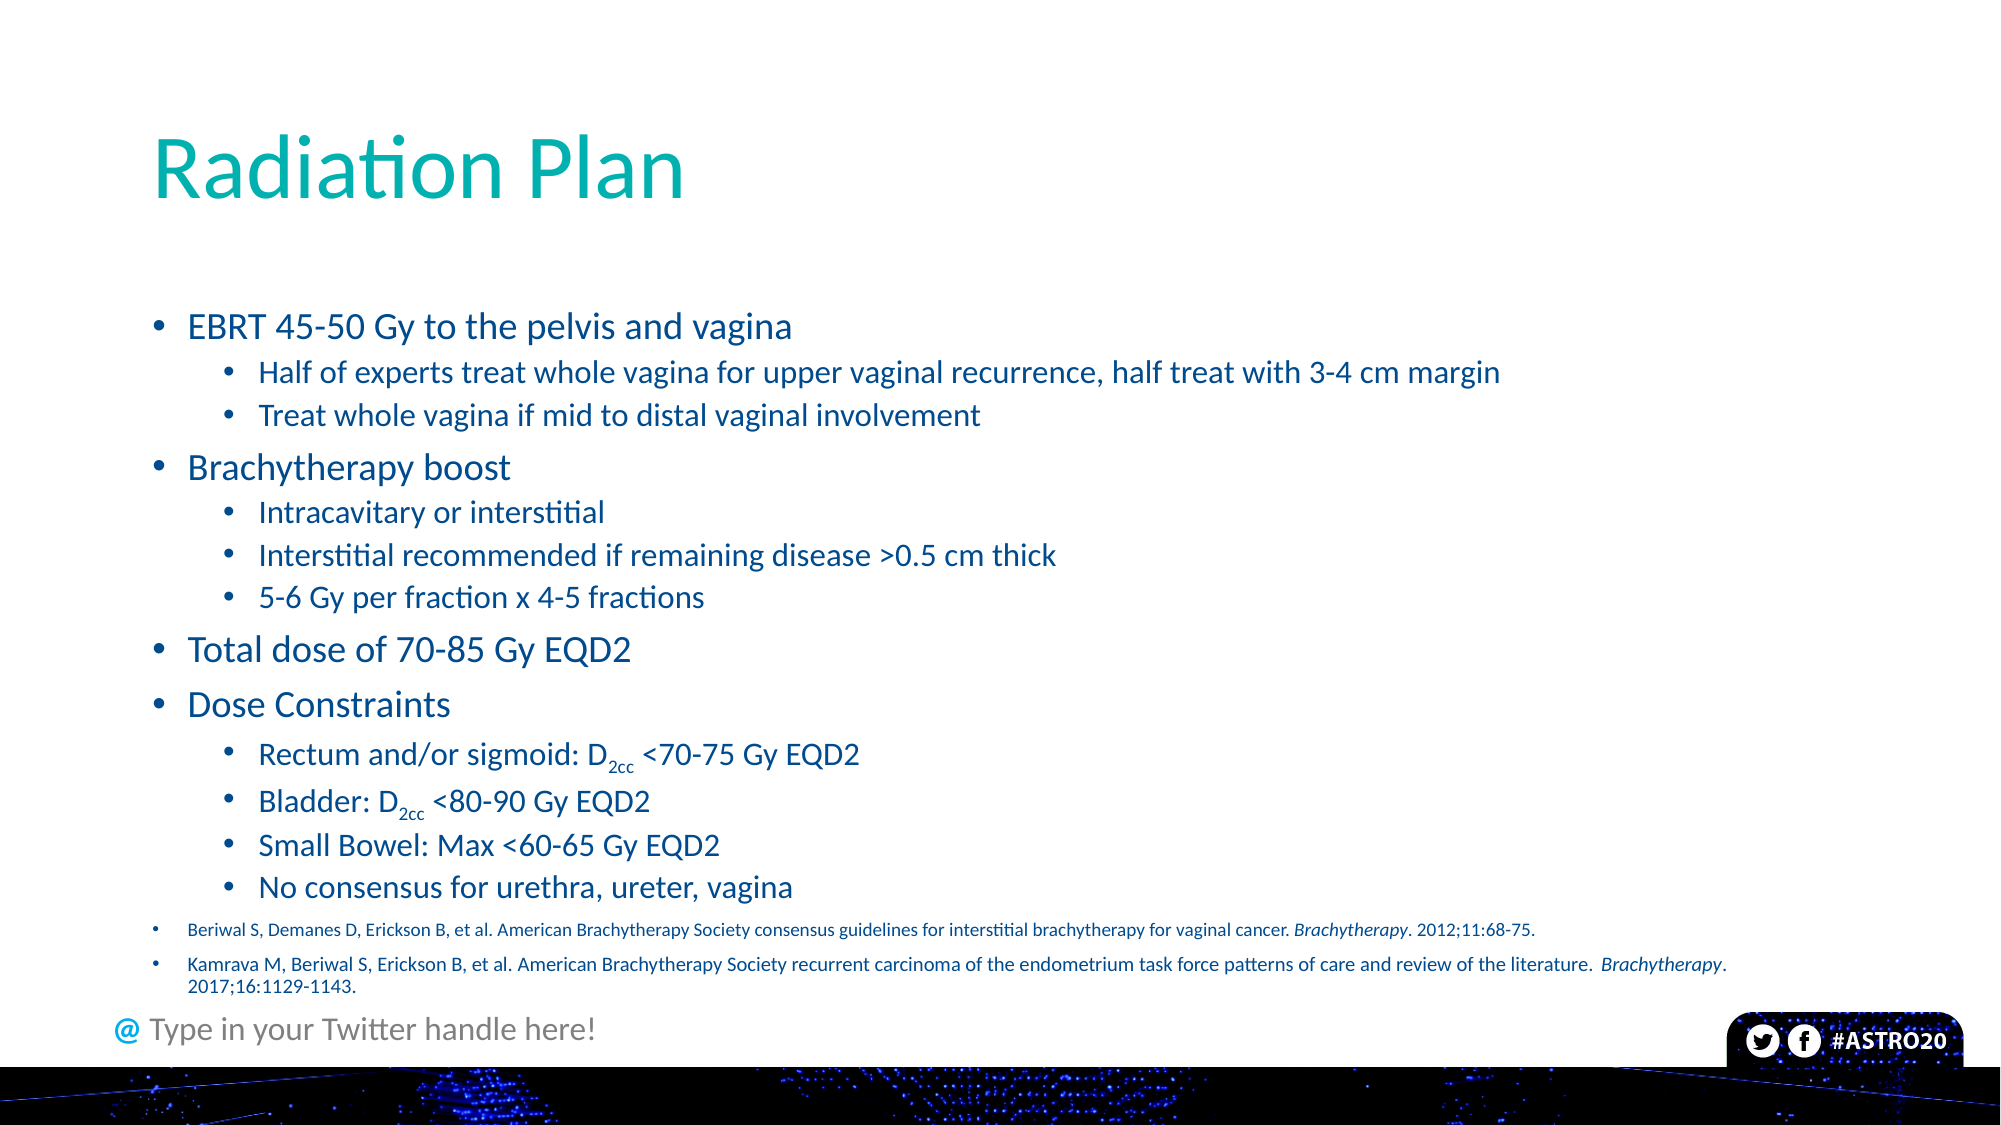

# Radiation Plan
EBRT 45-50 Gy to the pelvis and vagina
Half of experts treat whole vagina for upper vaginal recurrence, half treat with 3-4 cm margin
Treat whole vagina if mid to distal vaginal involvement
Brachytherapy boost
Intracavitary or interstitial
Interstitial recommended if remaining disease >0.5 cm thick
5-6 Gy per fraction x 4-5 fractions
Total dose of 70-85 Gy EQD2
Dose Constraints
Rectum and/or sigmoid: D2cc <70-75 Gy EQD2
Bladder: D2cc <80-90 Gy EQD2
Small Bowel: Max <60-65 Gy EQD2
No consensus for urethra, ureter, vagina
Beriwal S, Demanes D, Erickson B, et al. American Brachytherapy Society consensus guidelines for interstitial brachytherapy for vaginal cancer. Brachytherapy. 2012;11:68-75.
Kamrava M, Beriwal S, Erickson B, et al. American Brachytherapy Society recurrent carcinoma of the endometrium task force patterns of care and review of the literature. Brachytherapy. 2017;16:1129-1143.